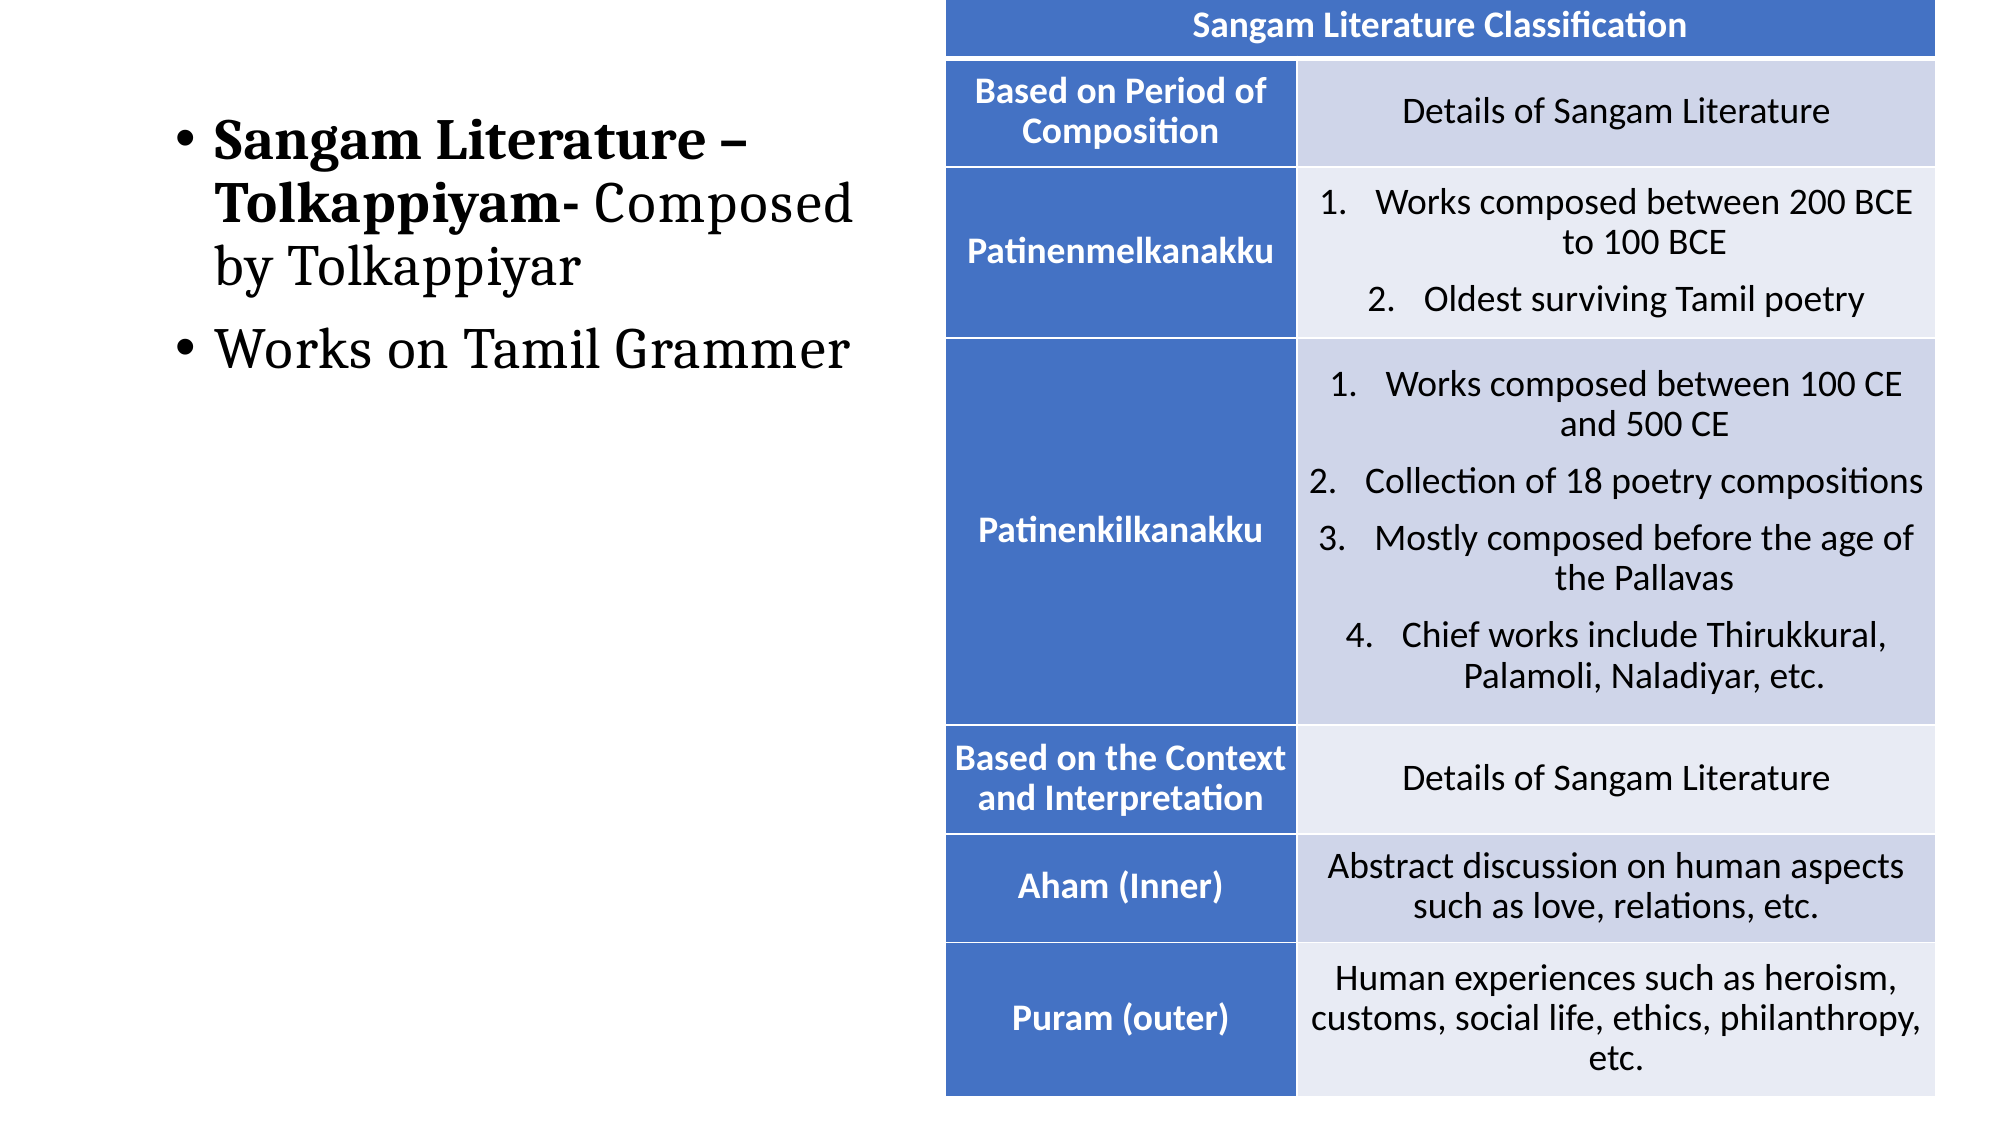

| Sangam Literature Classification |  |
| --- | --- |
| Based on Period of Composition | Details of Sangam Literature |
| Patinenmelkanakku | Works composed between 200 BCE to 100 BCE Oldest surviving Tamil poetry |
| Patinenkilkanakku | Works composed between 100 CE and 500 CE Collection of 18 poetry compositions Mostly composed before the age of the Pallavas Chief works include Thirukkural, Palamoli, Naladiyar, etc. |
| Based on the Context and Interpretation | Details of Sangam Literature |
| Aham (Inner) | Abstract discussion on human aspects such as love, relations, etc. |
| Puram (outer) | Human experiences such as heroism, customs, social life, ethics, philanthropy, etc. |
Sangam Literature – Tolkappiyam- Composed by Tolkappiyar
Works on Tamil Grammer